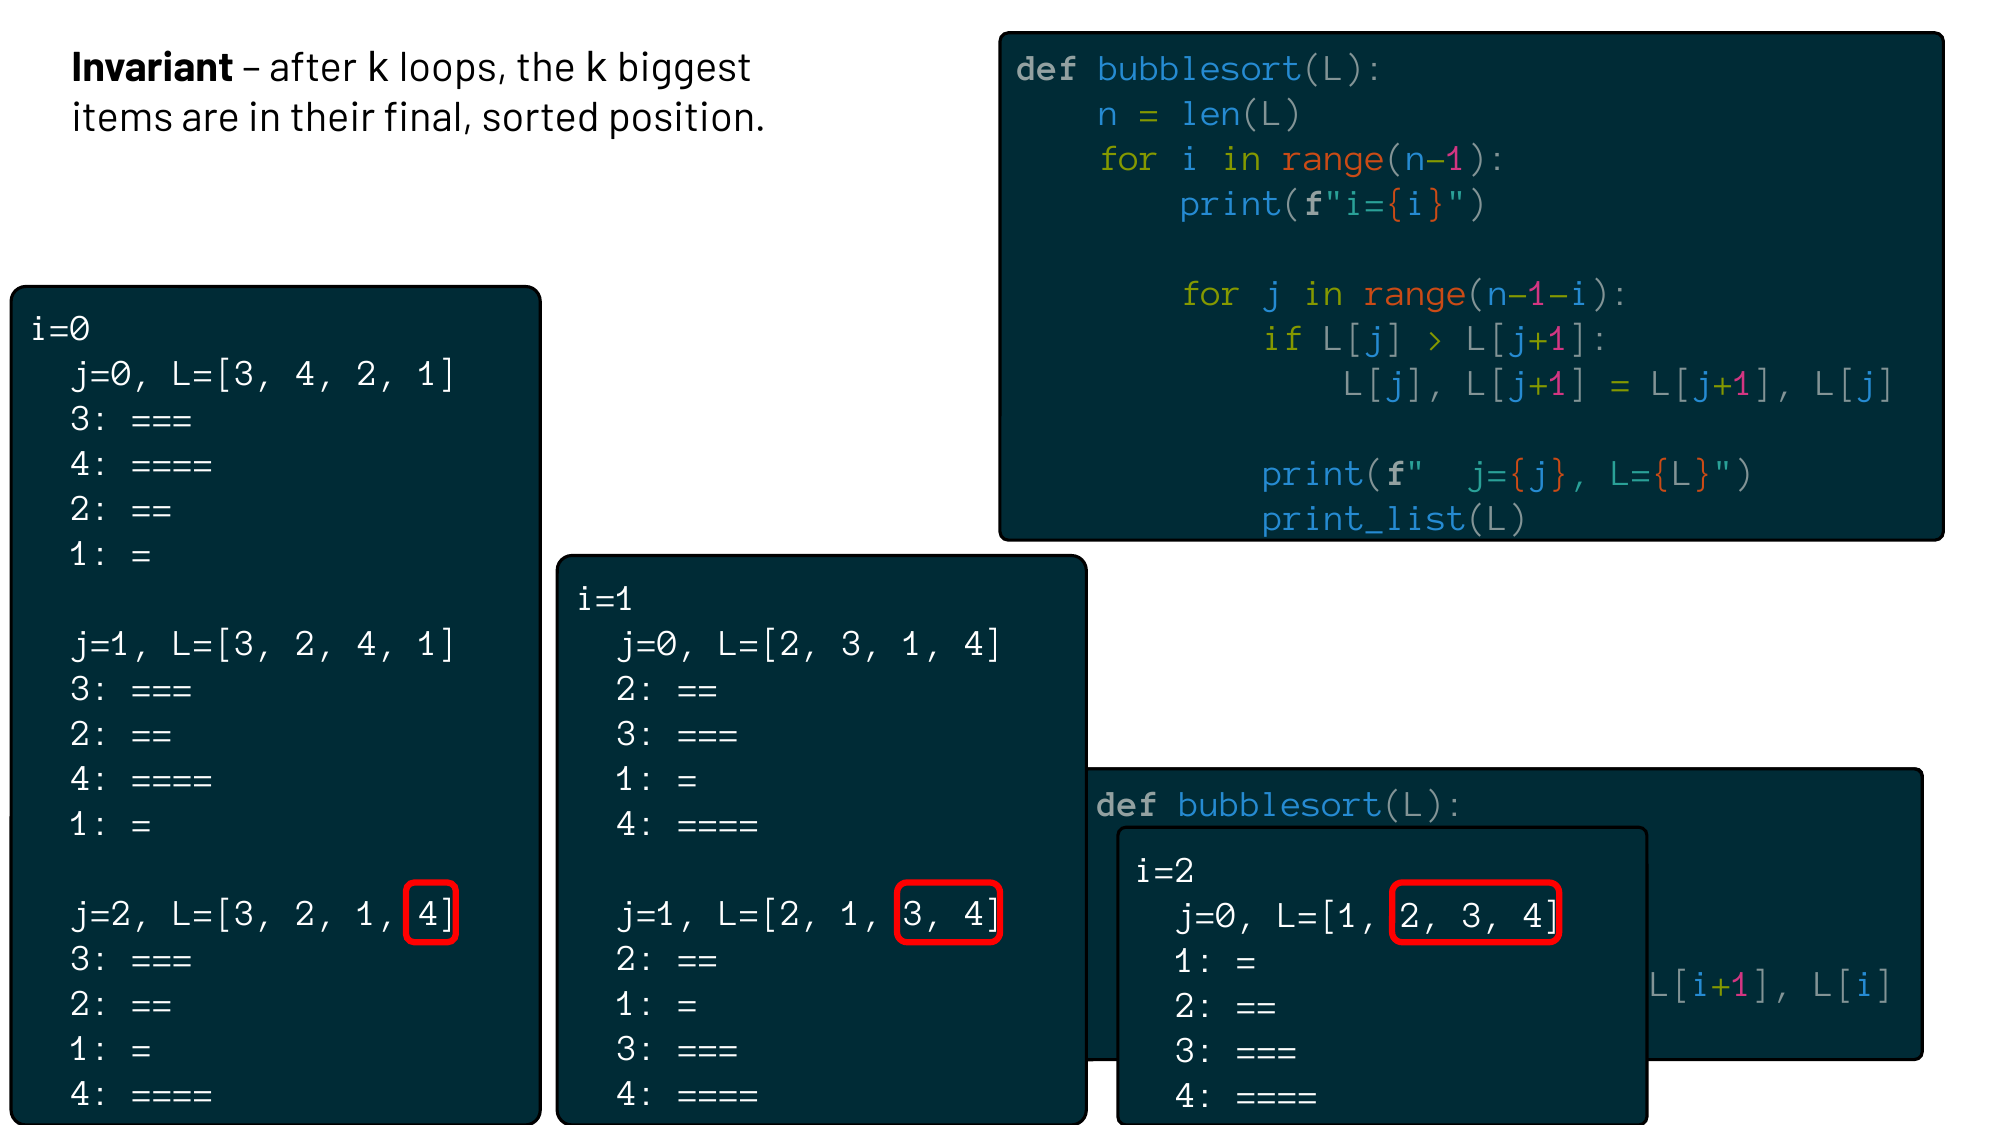

Invariant – after k loops, the k biggest items are in their final, sorted position.
def bubblesort(L):
    n = len(L)
    for i in range(n-1):
        print(f"i={i}")
        for j in range(n-1-i):
            if L[j] > L[j+1]:
                L[j], L[j+1] = L[j+1], L[j]

            print(f"  j={j}, L={L}")
            print_list(L)

i=0
  j=0, L=[3, 4, 2, 1]
  3: ===
  4: ====
  2: ==
  1: =

  j=1, L=[3, 2, 4, 1]
  3: ===
  2: ==
  4: ====
  1: =

  j=2, L=[3, 2, 1, 4]
  3: ===
  2: ==
  1: =
  4: ====
i=1
  j=0, L=[2, 3, 1, 4]
  2: ==
  3: ===
  1: =
  4: ====

  j=1, L=[2, 1, 3, 4]
  2: ==
  1: =
  3: ===
  4: ====
i=2
  j=0, L=[1, 2, 3, 4]
  1: =
  2: ==
  3: ===
  4: ====